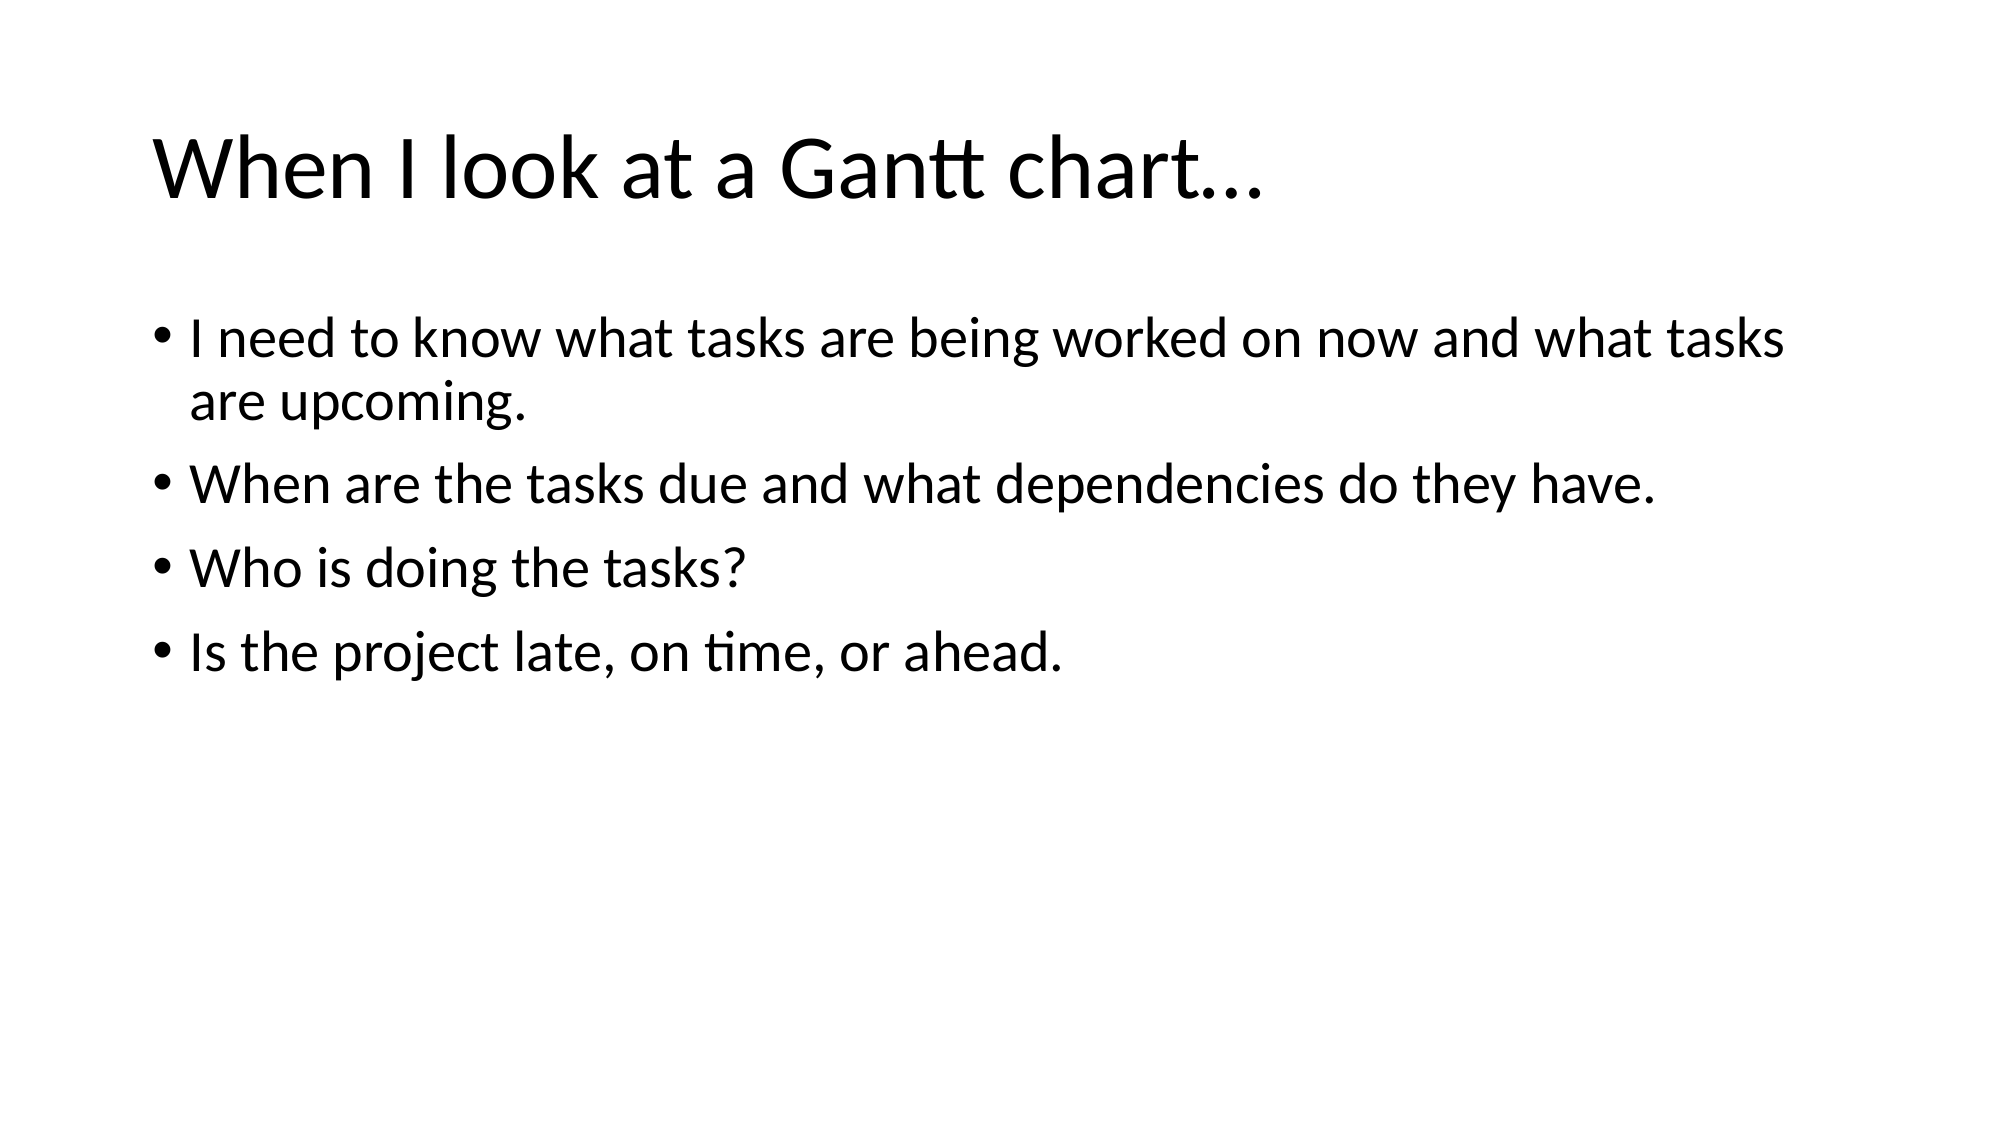

# When I look at a Gantt chart…
I need to know what tasks are being worked on now and what tasks are upcoming.
When are the tasks due and what dependencies do they have.
Who is doing the tasks?
Is the project late, on time, or ahead.